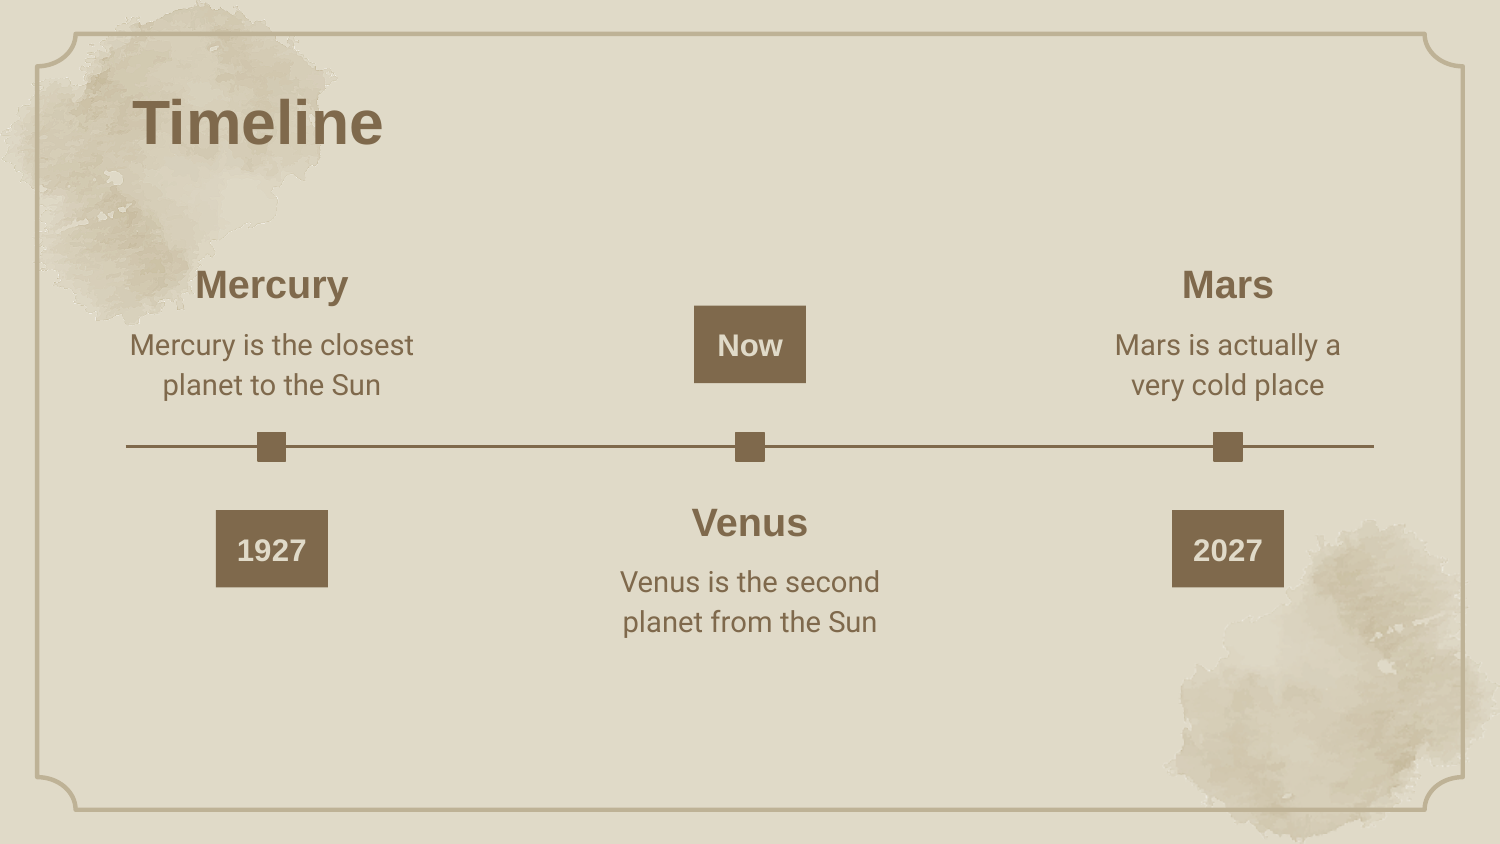

# Timeline
Mercury
Mars
Now
Mars is actually a very cold place
Mercury is the closest planet to the Sun

Venus
1927
2027
Venus is the second planet from the Sun